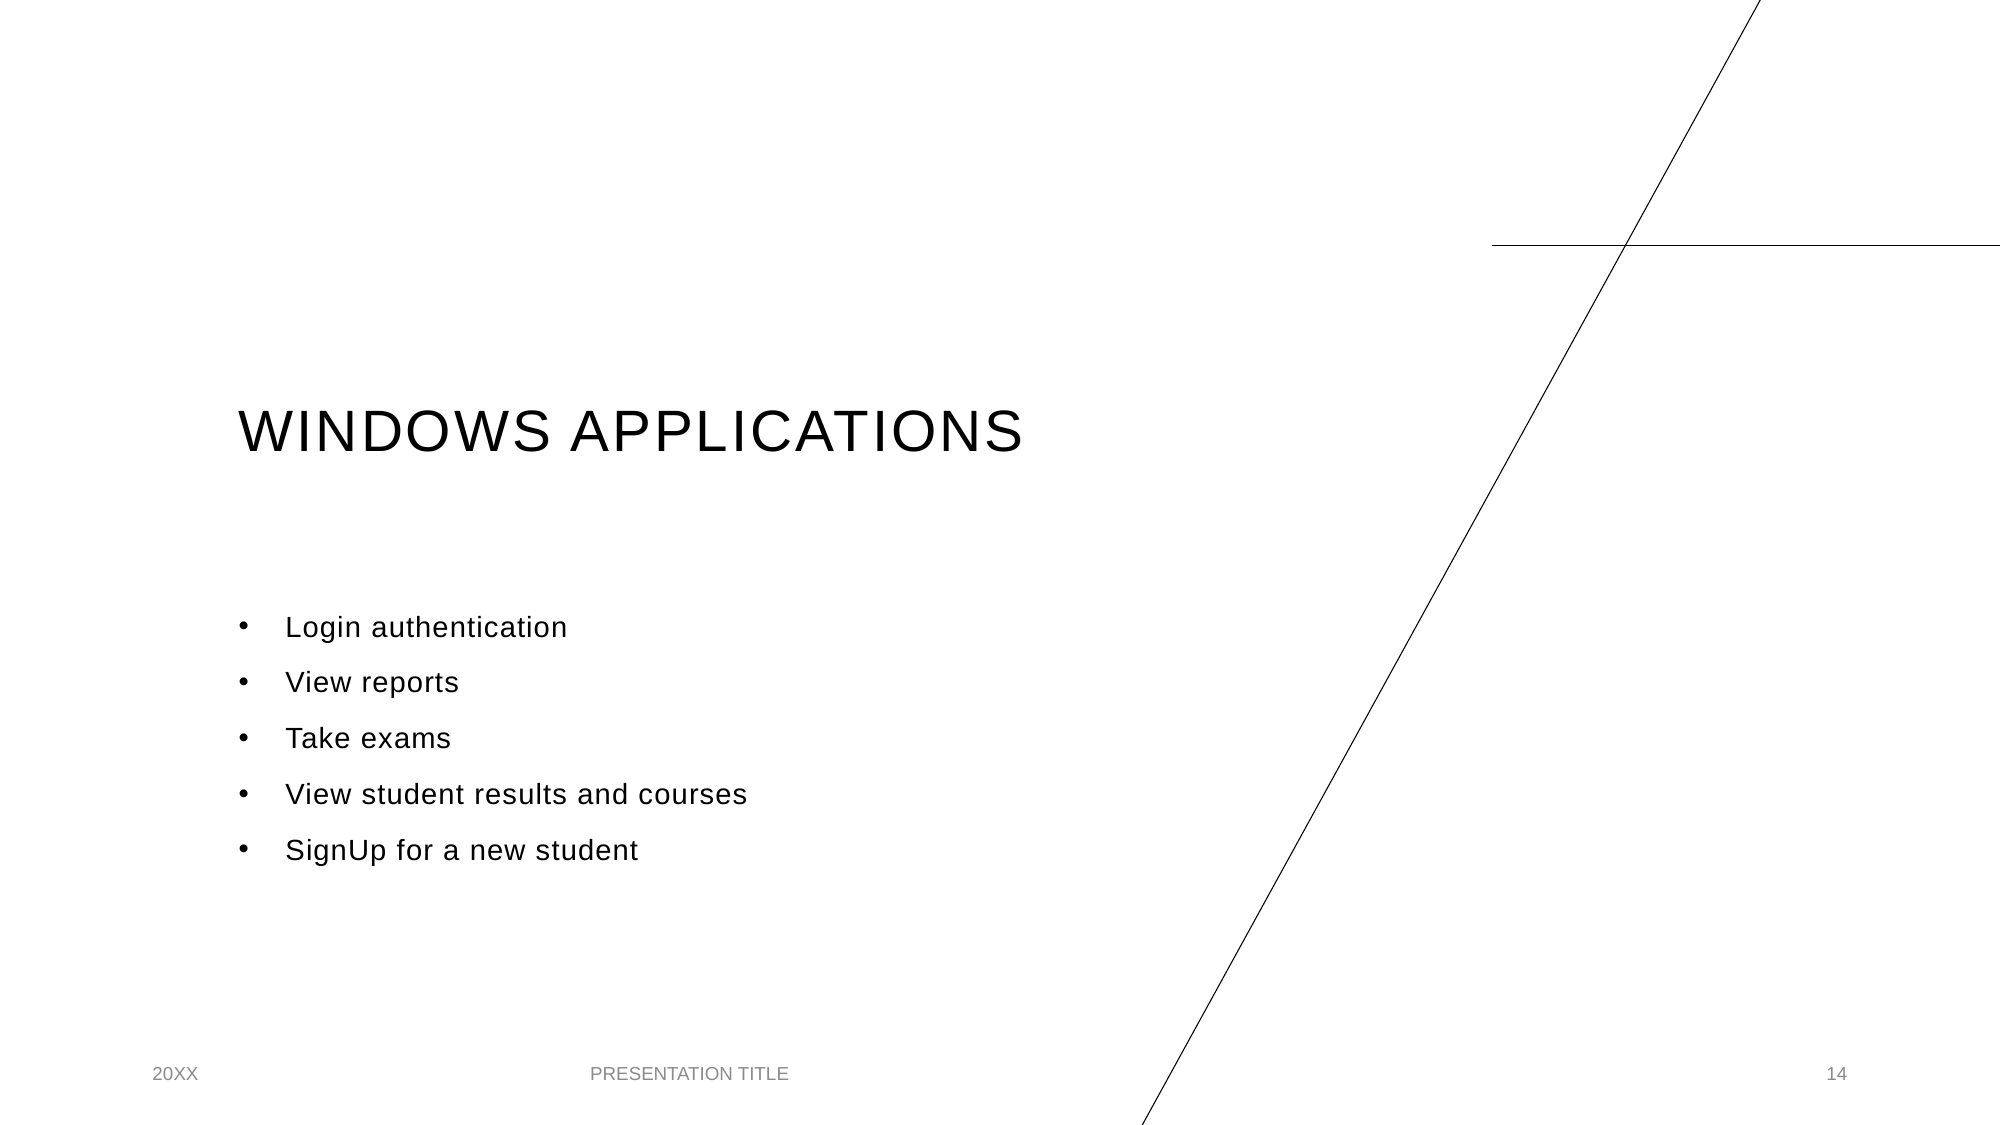

# Windows Applications
Login authentication
View reports
Take exams
View student results and courses
SignUp for a new student
20XX
PRESENTATION TITLE
14